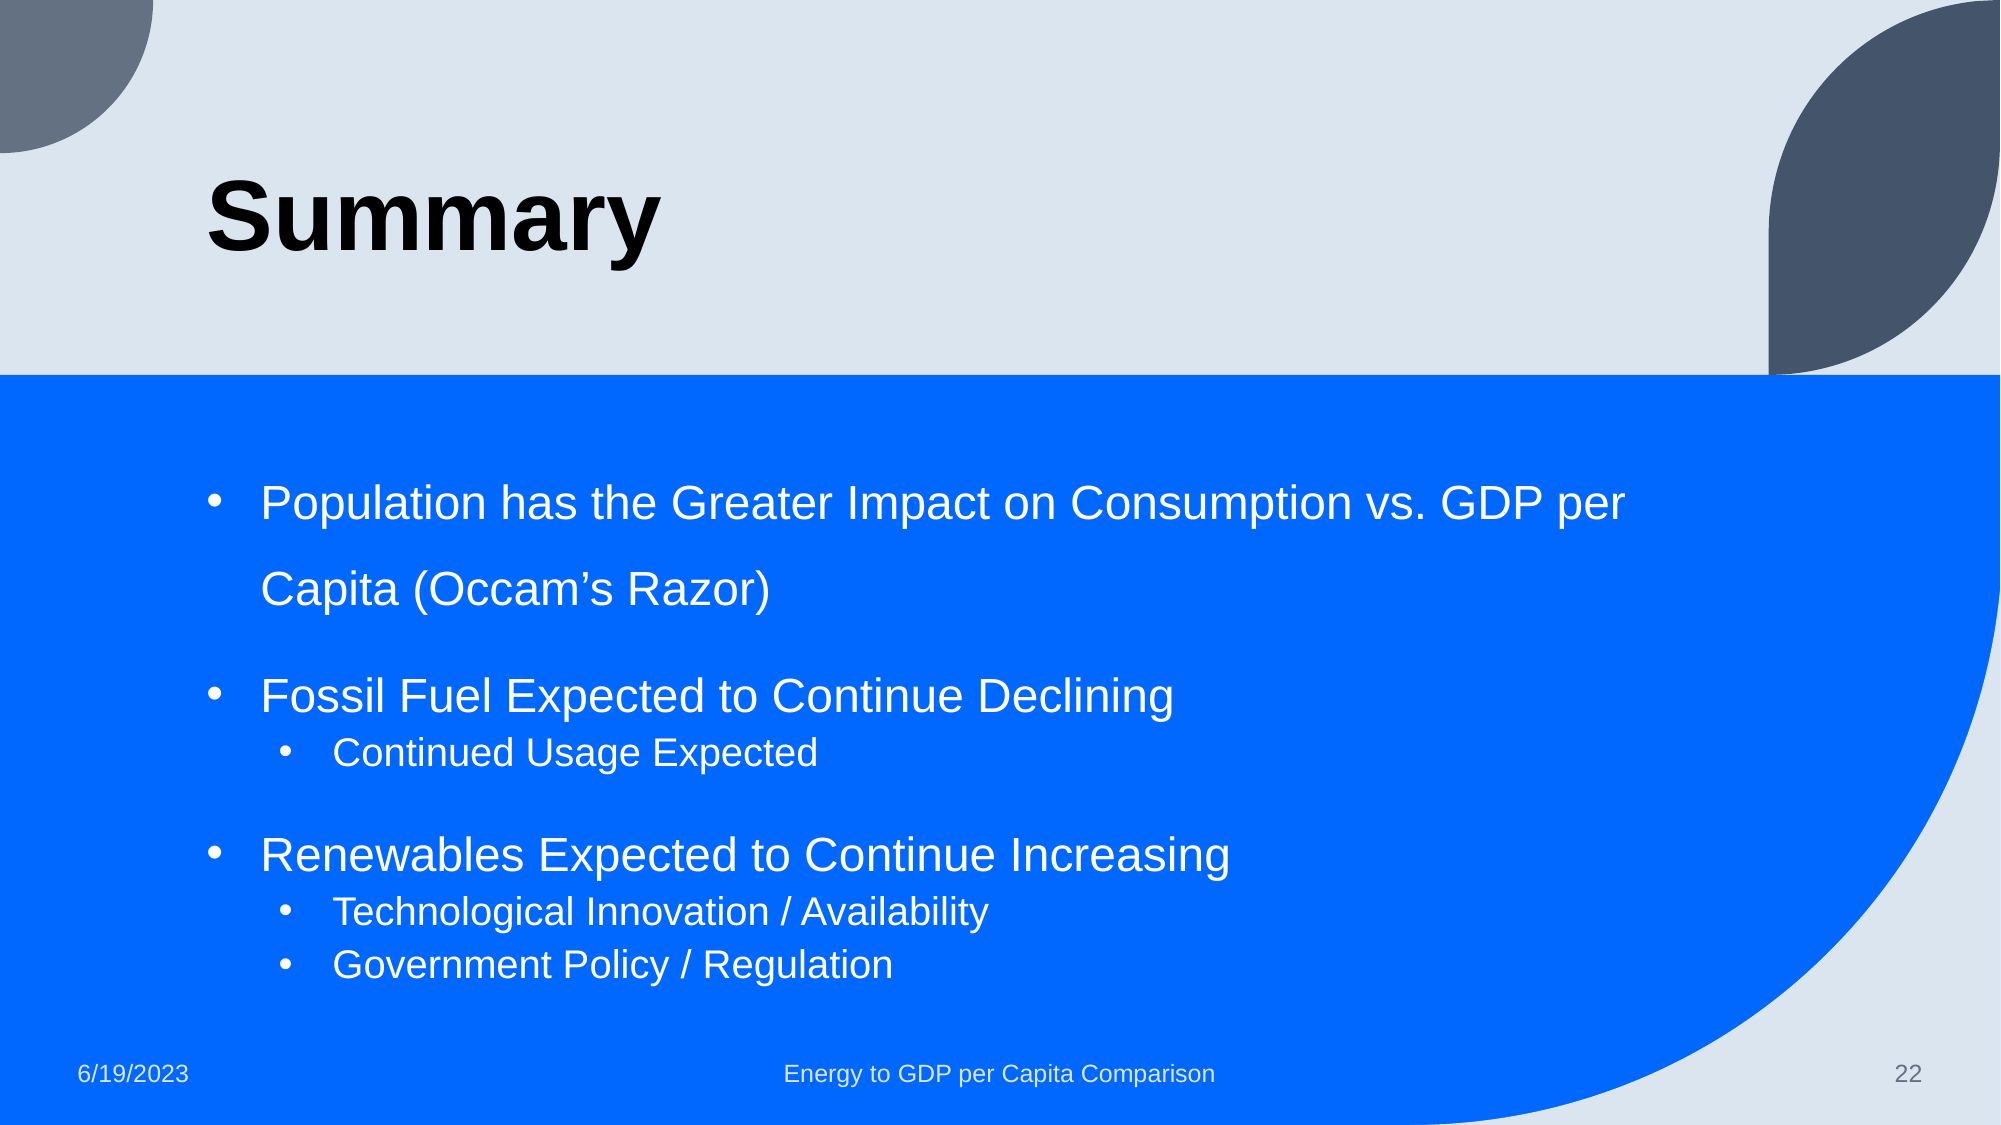

# Summary
Population has the Greater Impact on Consumption vs. GDP per Capita (Occam’s Razor)
Fossil Fuel Expected to Continue Declining
Continued Usage Expected
Renewables Expected to Continue Increasing
Technological Innovation / Availability
Government Policy / Regulation

6/19/2023
Energy to GDP per Capita Comparison
22